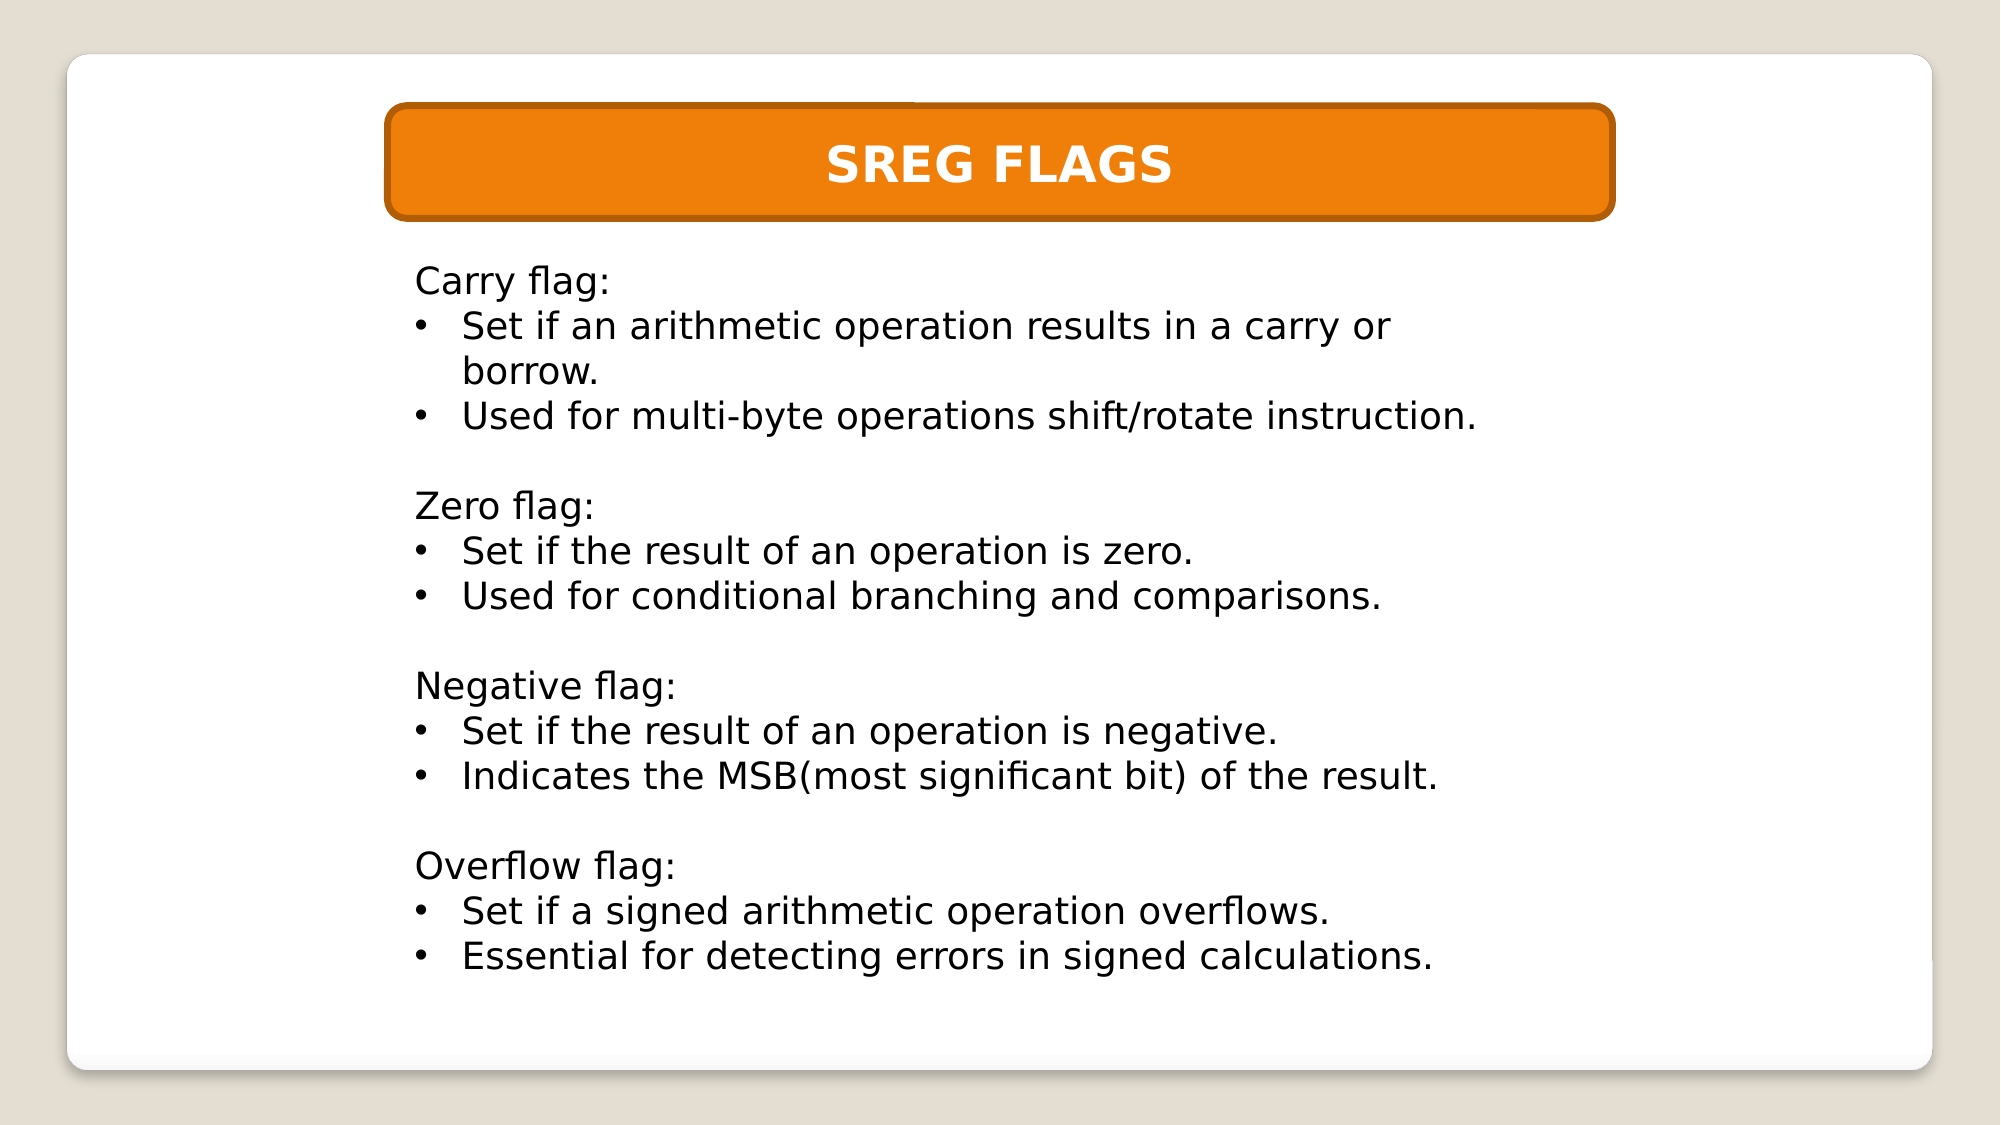

SREG FLAGS
Carry flag:
Set if an arithmetic operation results in a carry or borrow.
Used for multi-byte operations shift/rotate instruction.

Zero flag:
Set if the result of an operation is zero.
Used for conditional branching and comparisons.

Negative flag:
Set if the result of an operation is negative.
Indicates the MSB(most significant bit) of the result.

Overflow flag:
Set if a signed arithmetic operation overflows.
Essential for detecting errors in signed calculations.